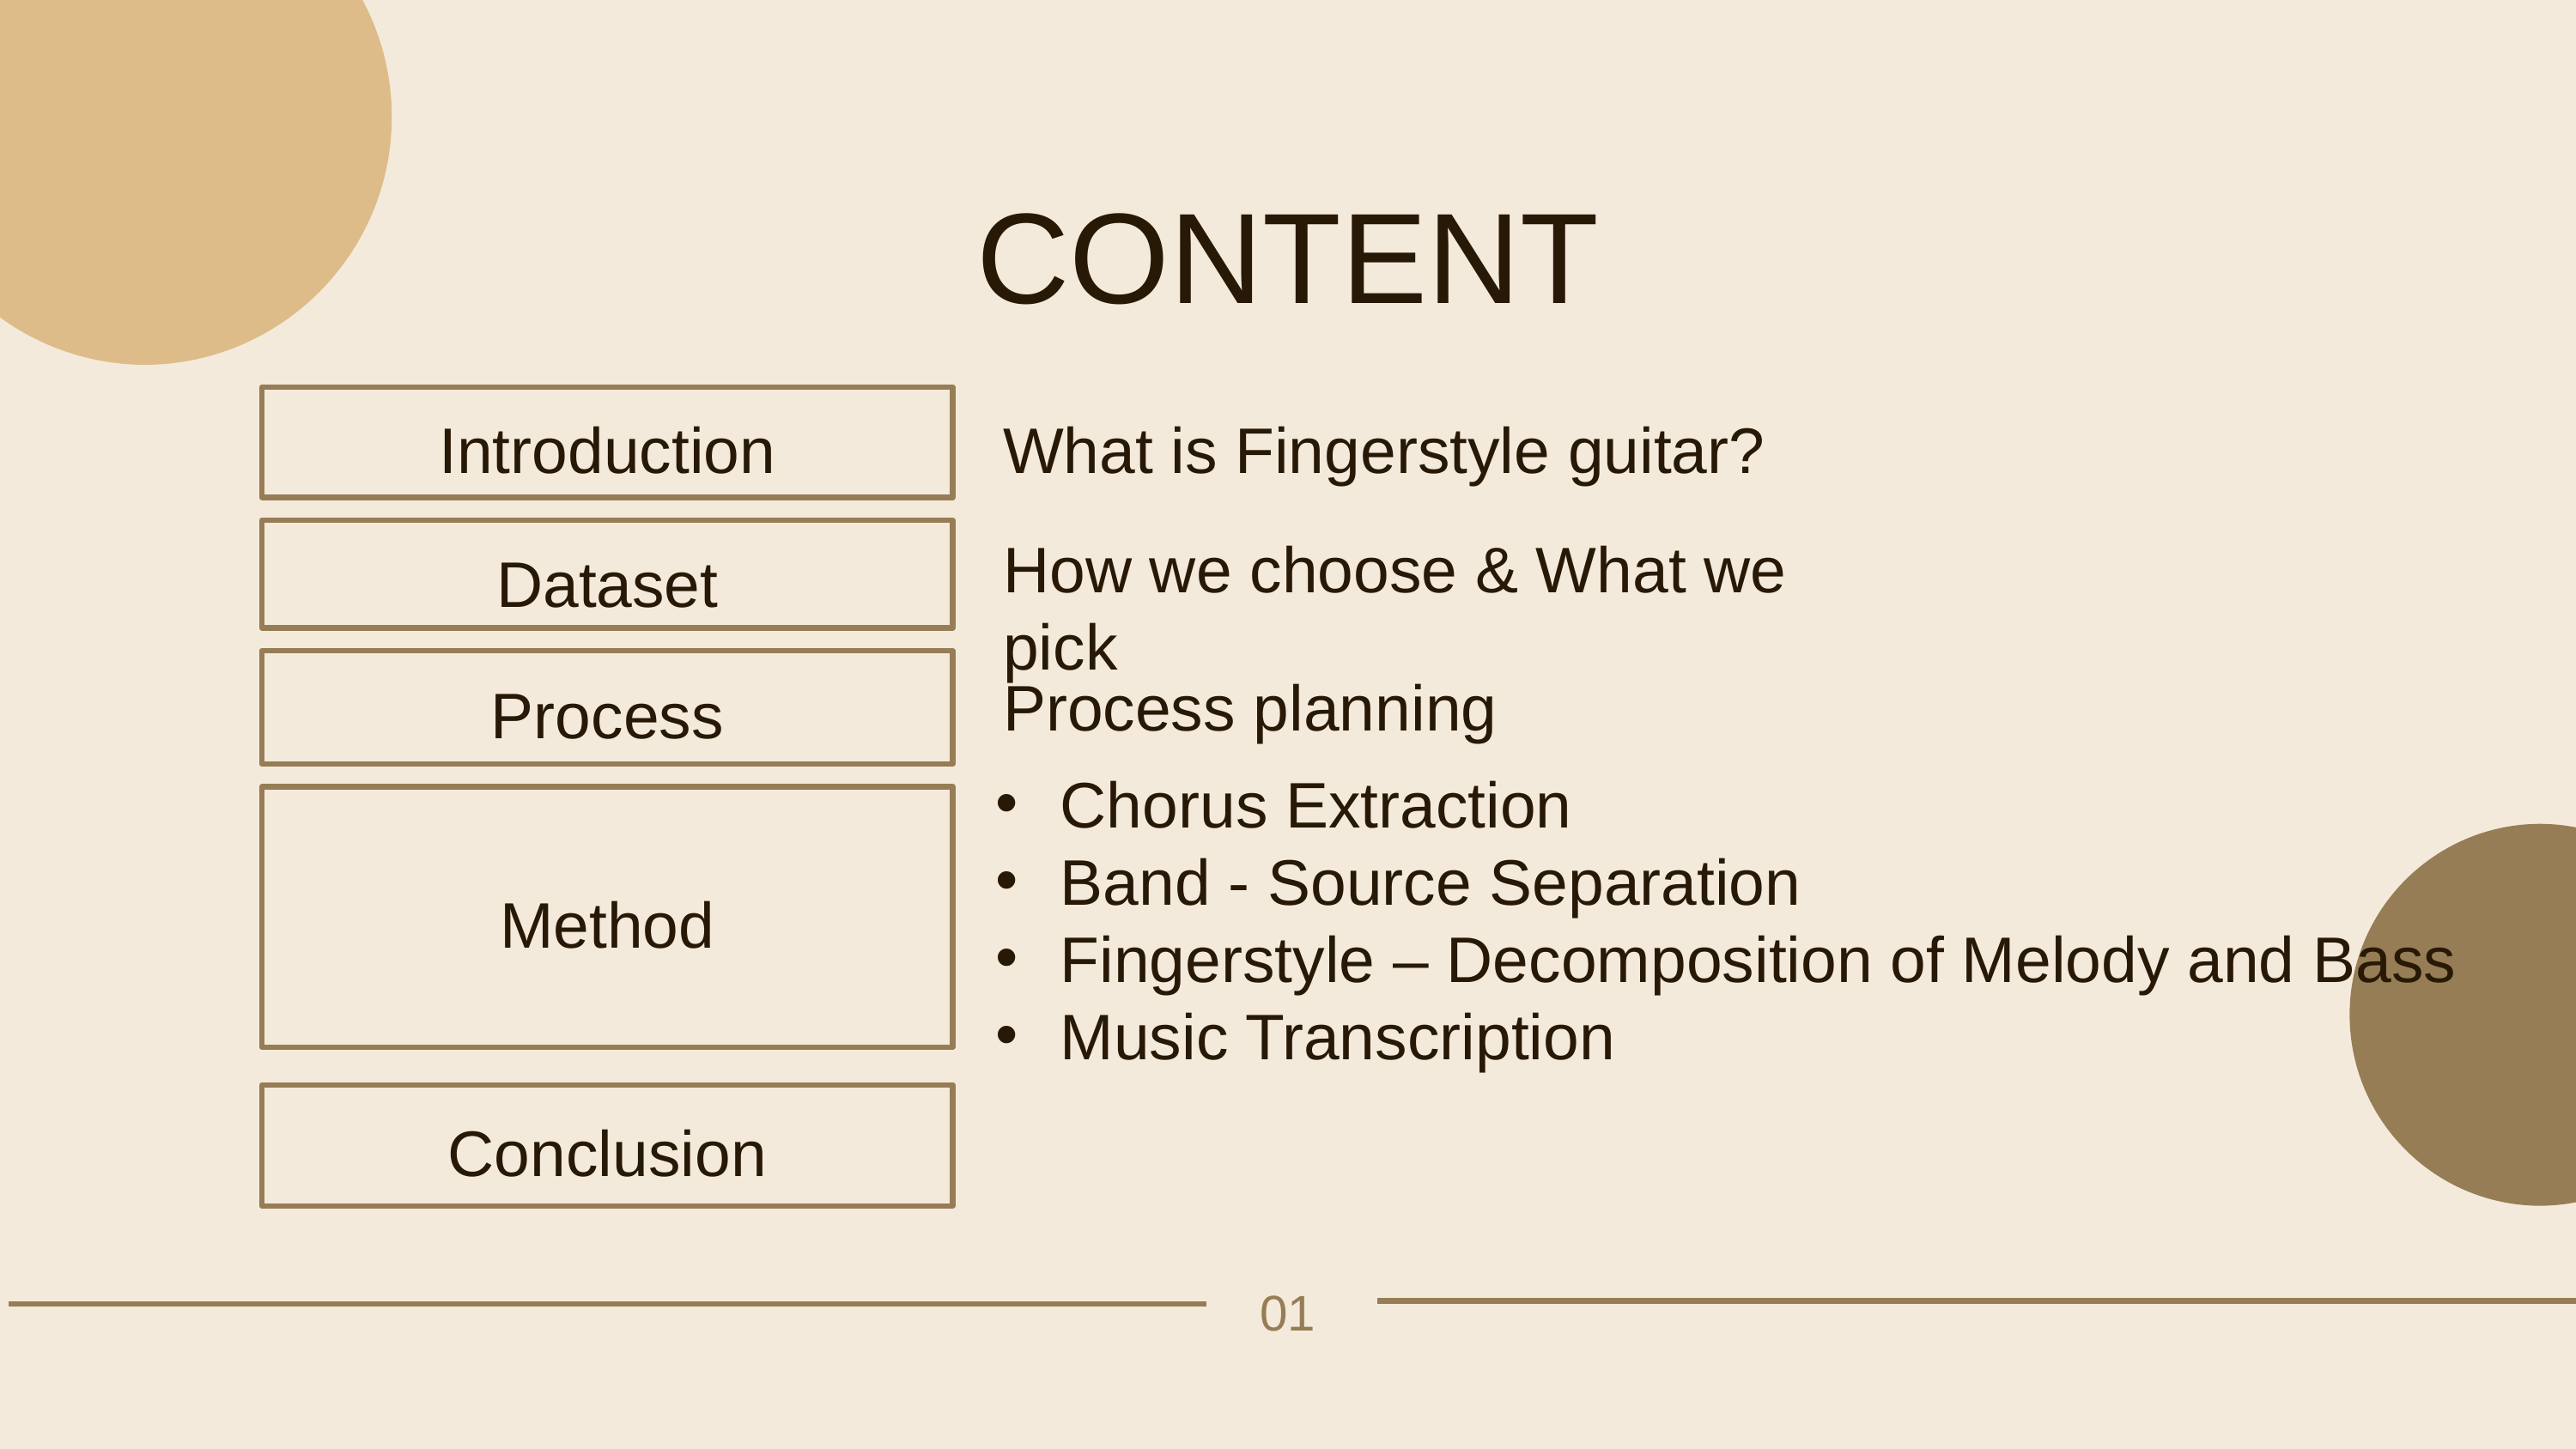

CONTENT

Introduction
What is Fingerstyle guitar?

How we choose & What we pick
Dataset

Process planning
Process

Chorus Extraction
Band - Source Separation
Fingerstyle – Decomposition of Melody and Bass
Music Transcription

Method

Conclusion
01